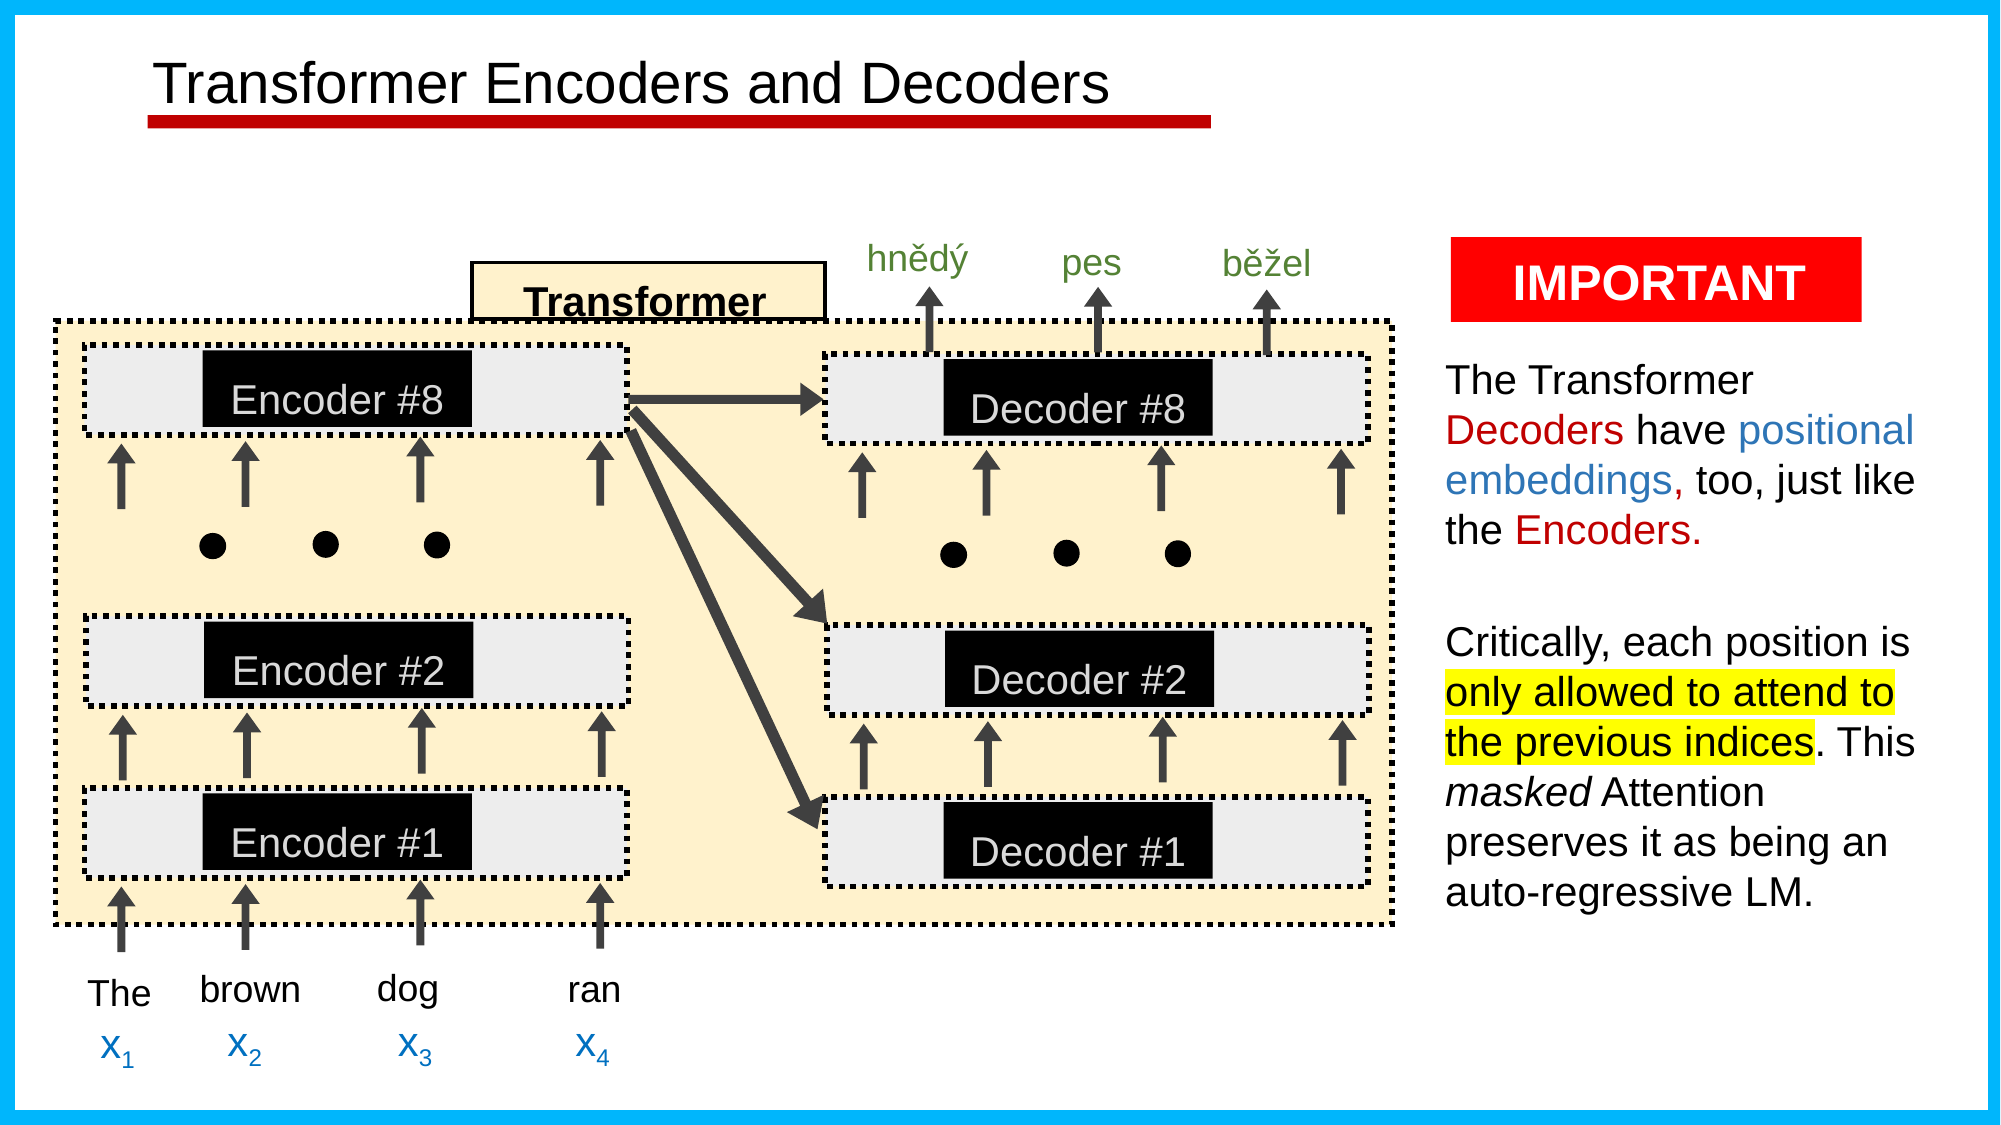

# Transformer Encoders and Decoders

hnědý
pes
běžel

IMPORTANT
Transformer

The Transformer Decoders have positional embeddings, too, just like the Encoders.
Critically, each position is only allowed to attend to the previous indices. This masked Attention preserves it as being an auto-regressive LM.

Encoder #8

Decoder #8

Encoder #2

Decoder #2

Encoder #1

Decoder #1

dog
brown
ran
The
x3
x4
x2
x1